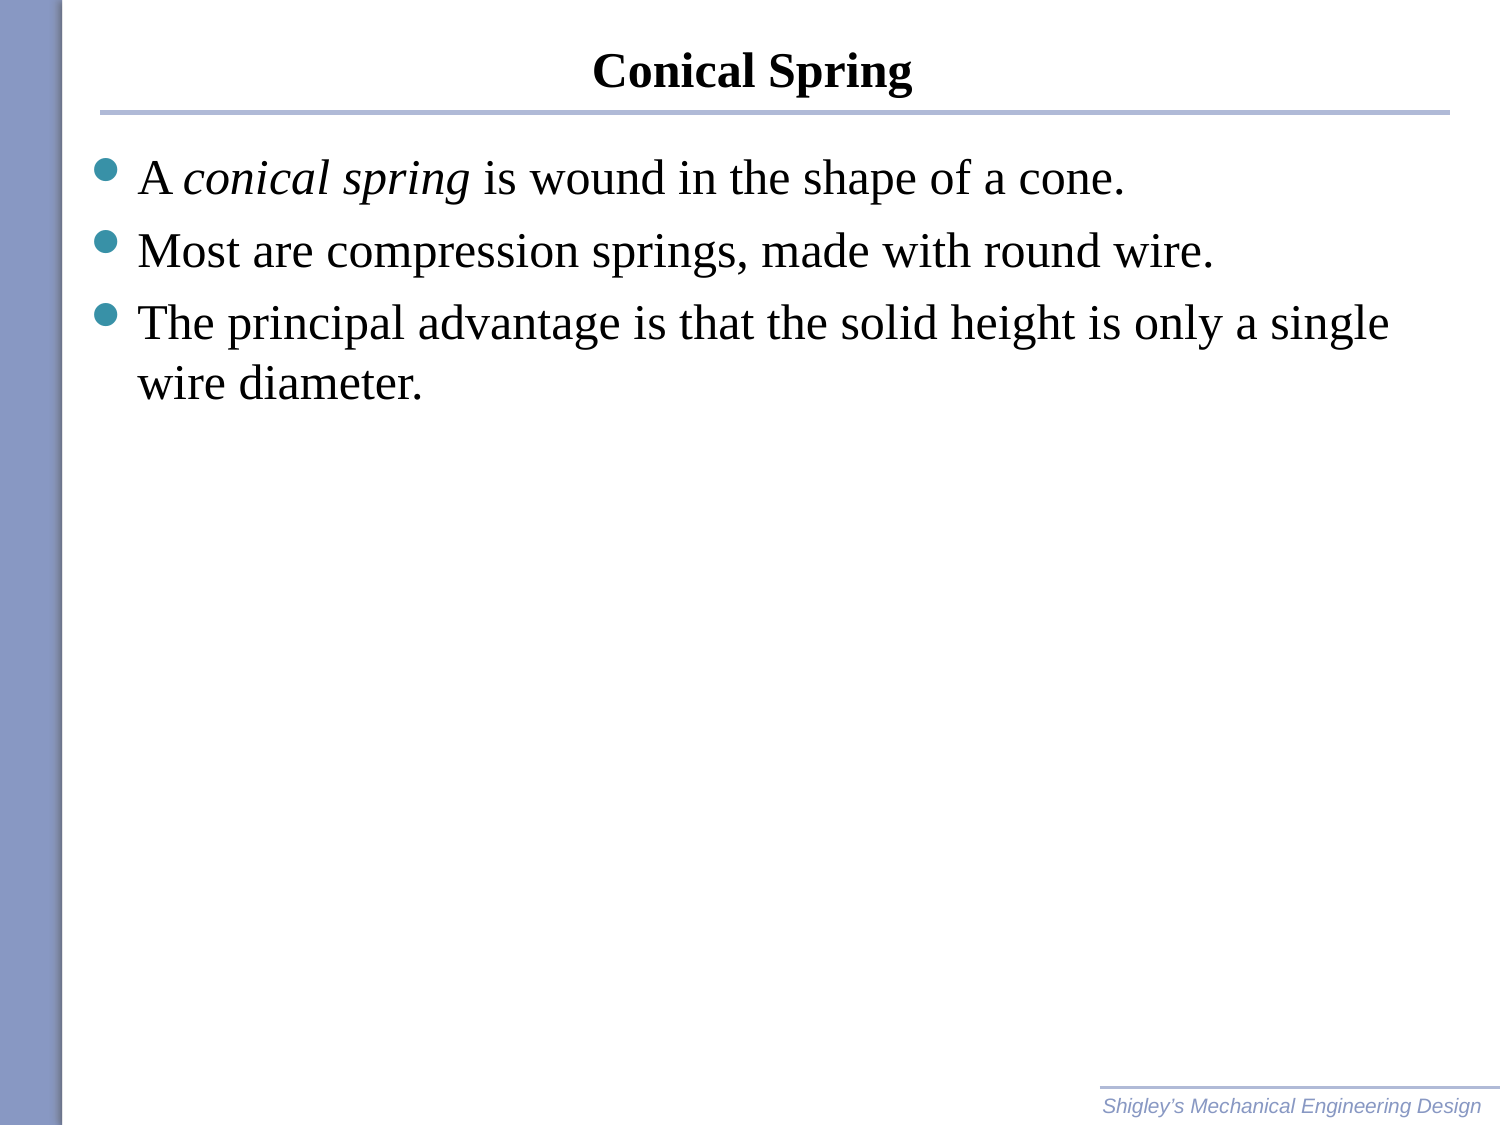

# Conical Spring
A conical spring is wound in the shape of a cone.
Most are compression springs, made with round wire.
The principal advantage is that the solid height is only a single wire diameter.
Shigley’s Mechanical Engineering Design